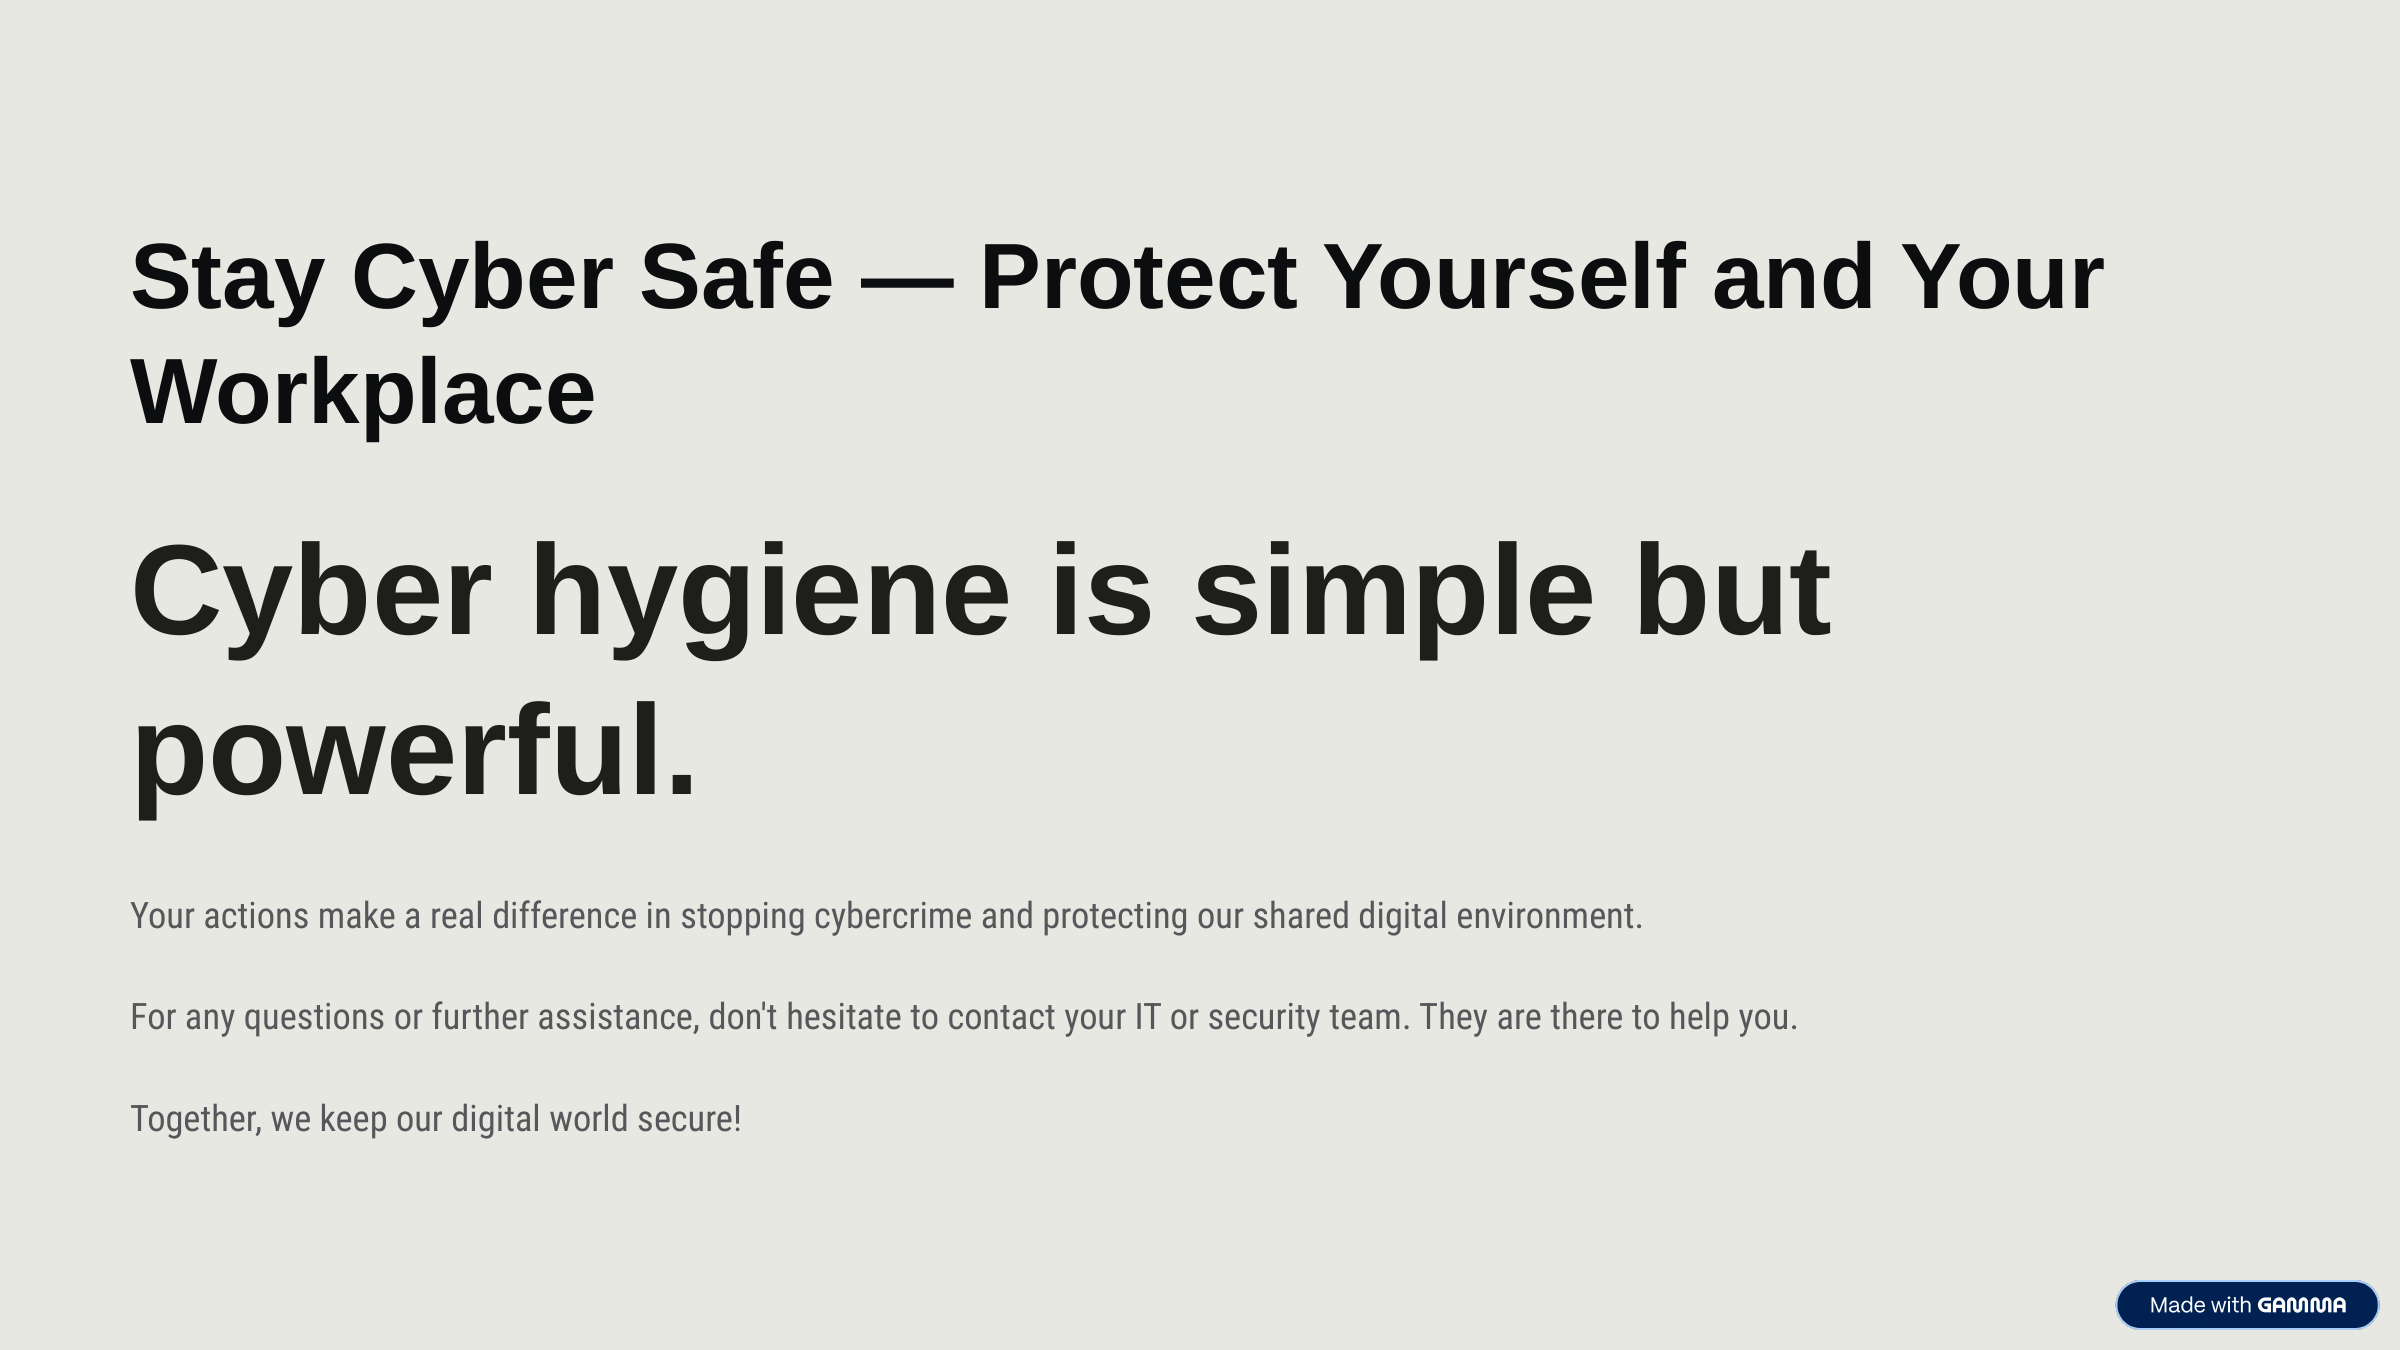

Stay Cyber Safe — Protect Yourself and Your Workplace
Cyber hygiene is simple but powerful.
Your actions make a real difference in stopping cybercrime and protecting our shared digital environment.
For any questions or further assistance, don't hesitate to contact your IT or security team. They are there to help you.
Together, we keep our digital world secure!